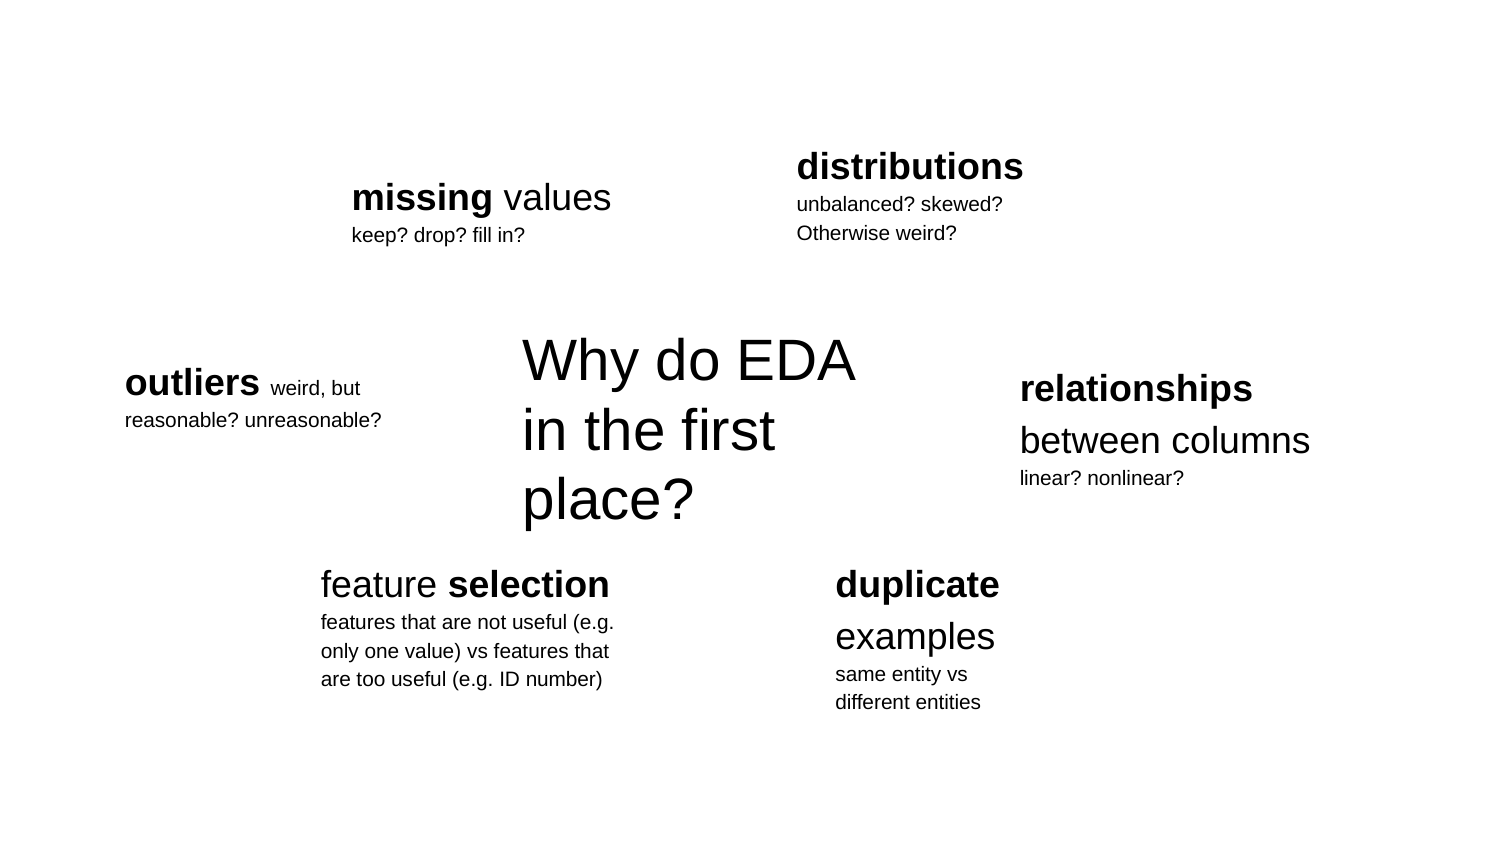

distributions unbalanced? skewed? Otherwise weird?

missing values keep? drop? fill in?
# Why do EDA in the first place?
outliers weird, but reasonable? unreasonable?
relationships between columns linear? nonlinear?

feature selection features that are not useful (e.g. only one value) vs features that are too useful (e.g. ID number)
duplicate examples same entity vs different entities